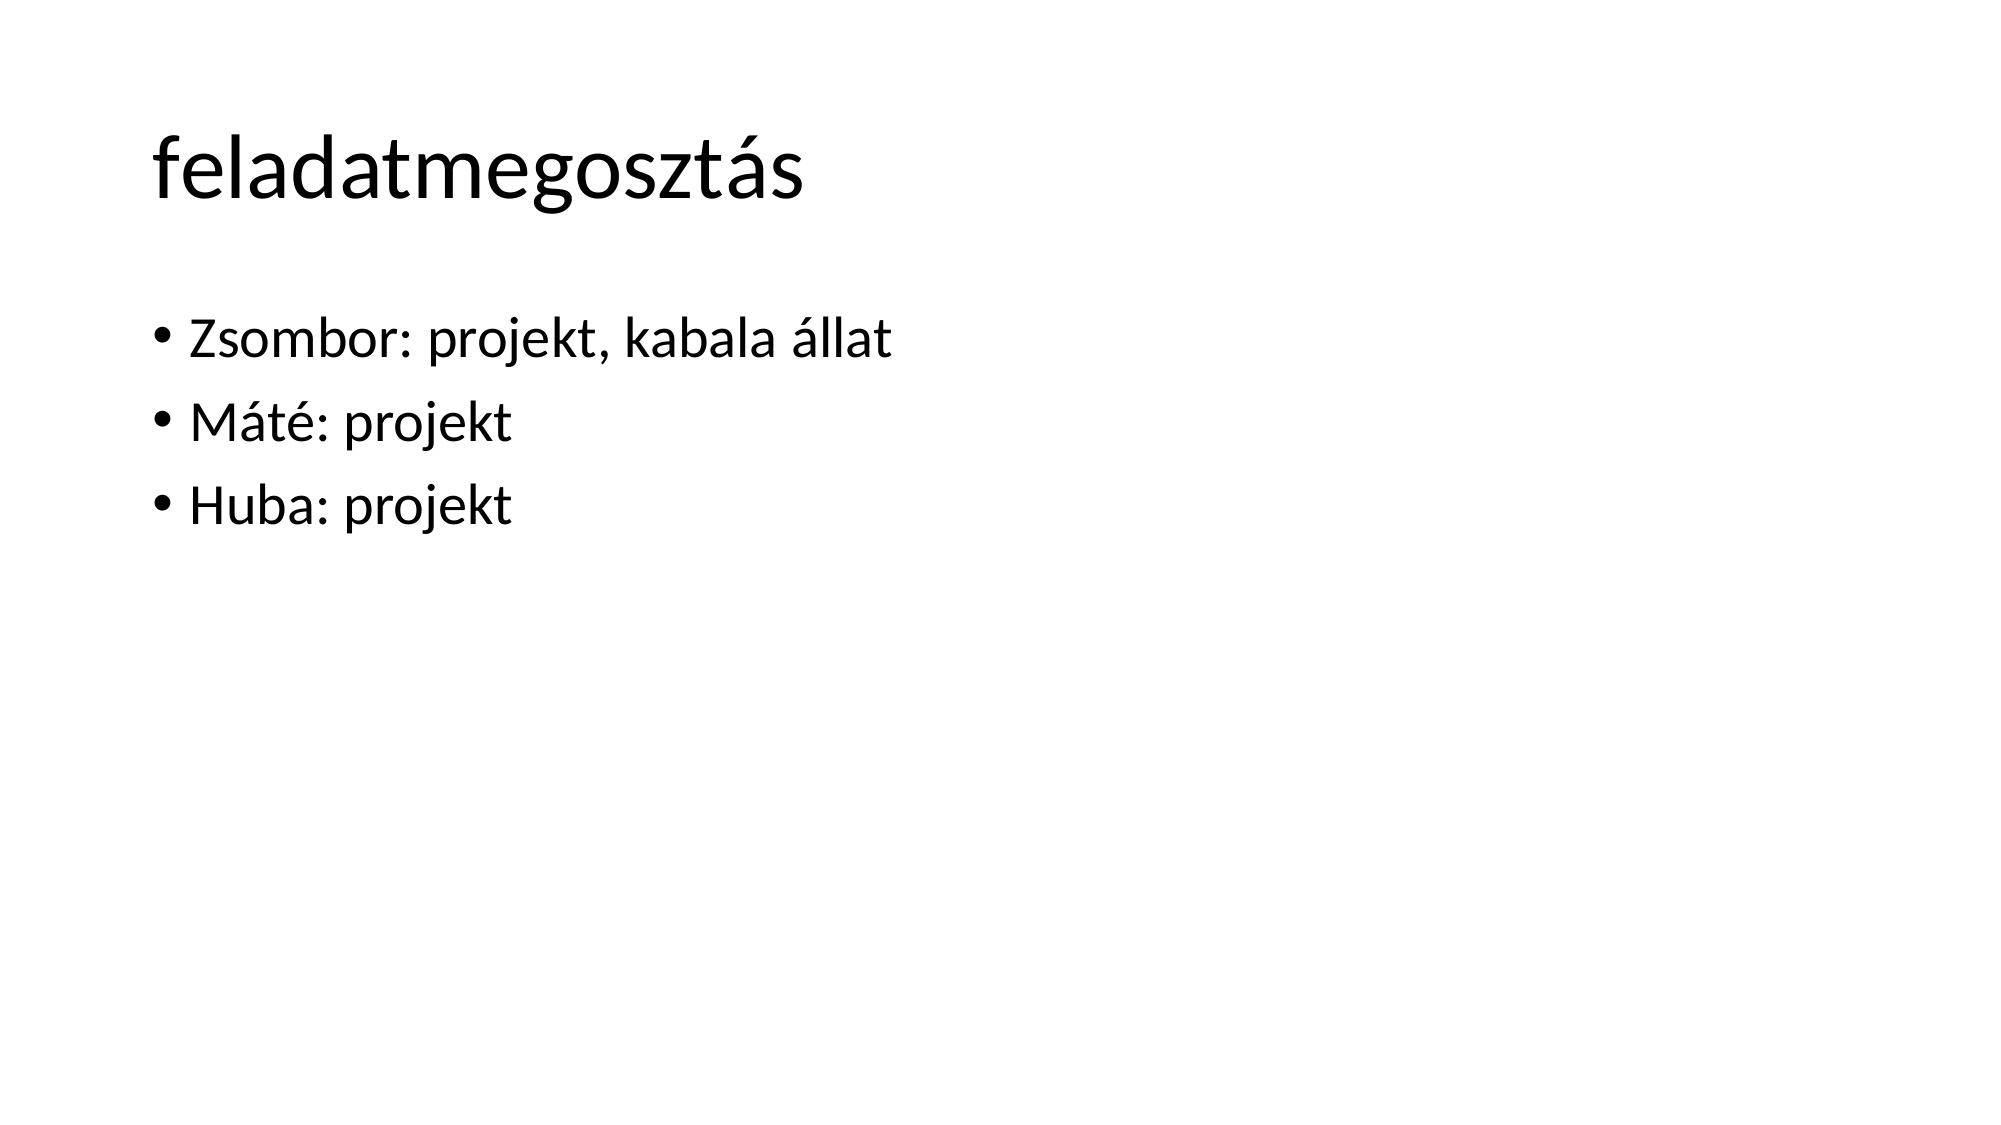

# feladatmegosztás
Zsombor: projekt, kabala állat
Máté: projekt
Huba: projekt